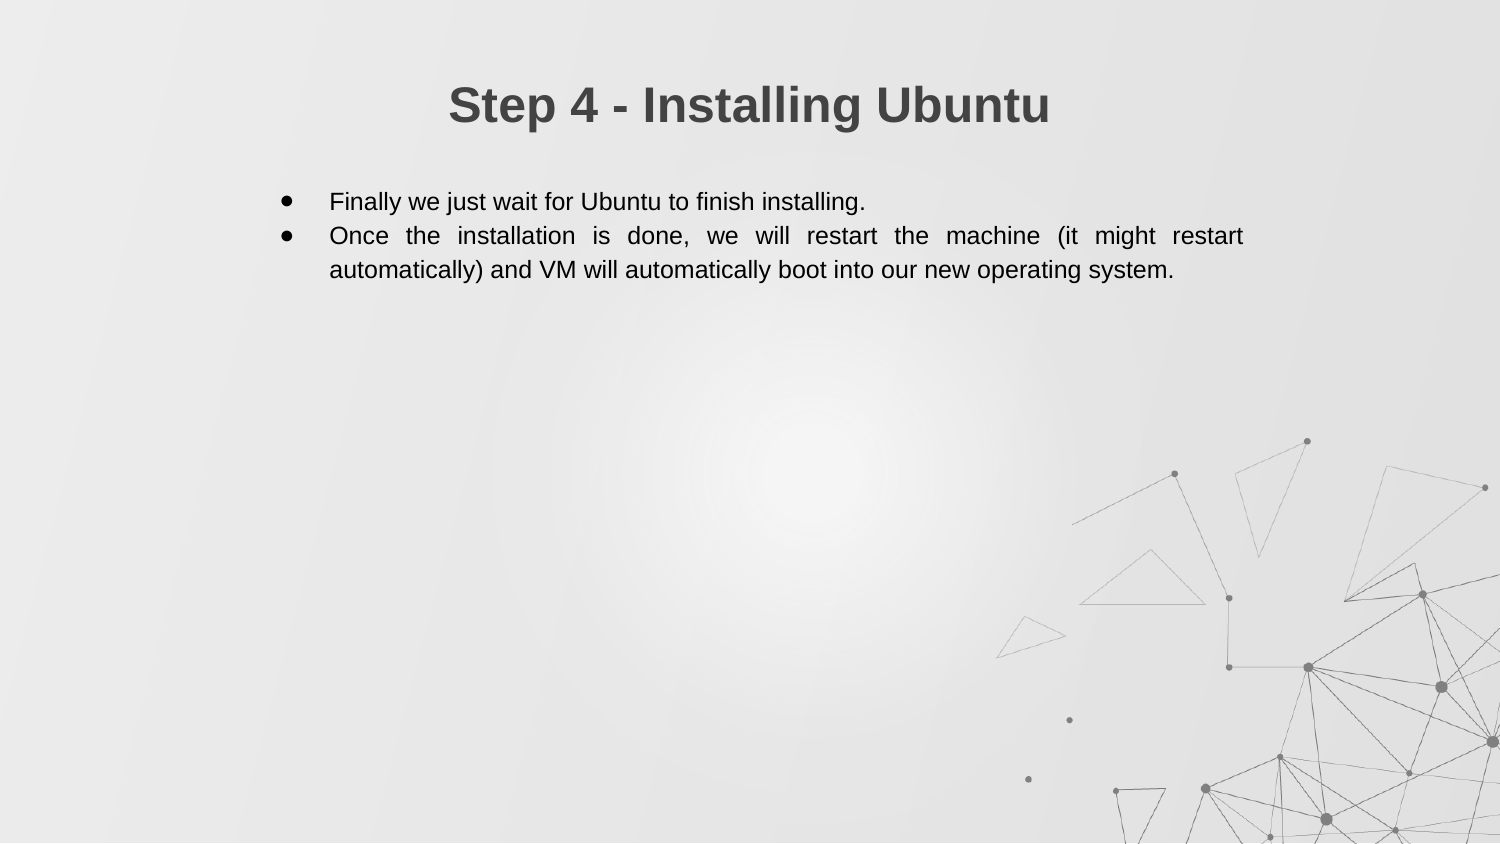

# Step 4 - Installing Ubuntu

Finally we just wait for Ubuntu to finish installing.
Once the installation is done, we will restart the machine (it might restart automatically) and VM will automatically boot into our new operating system.